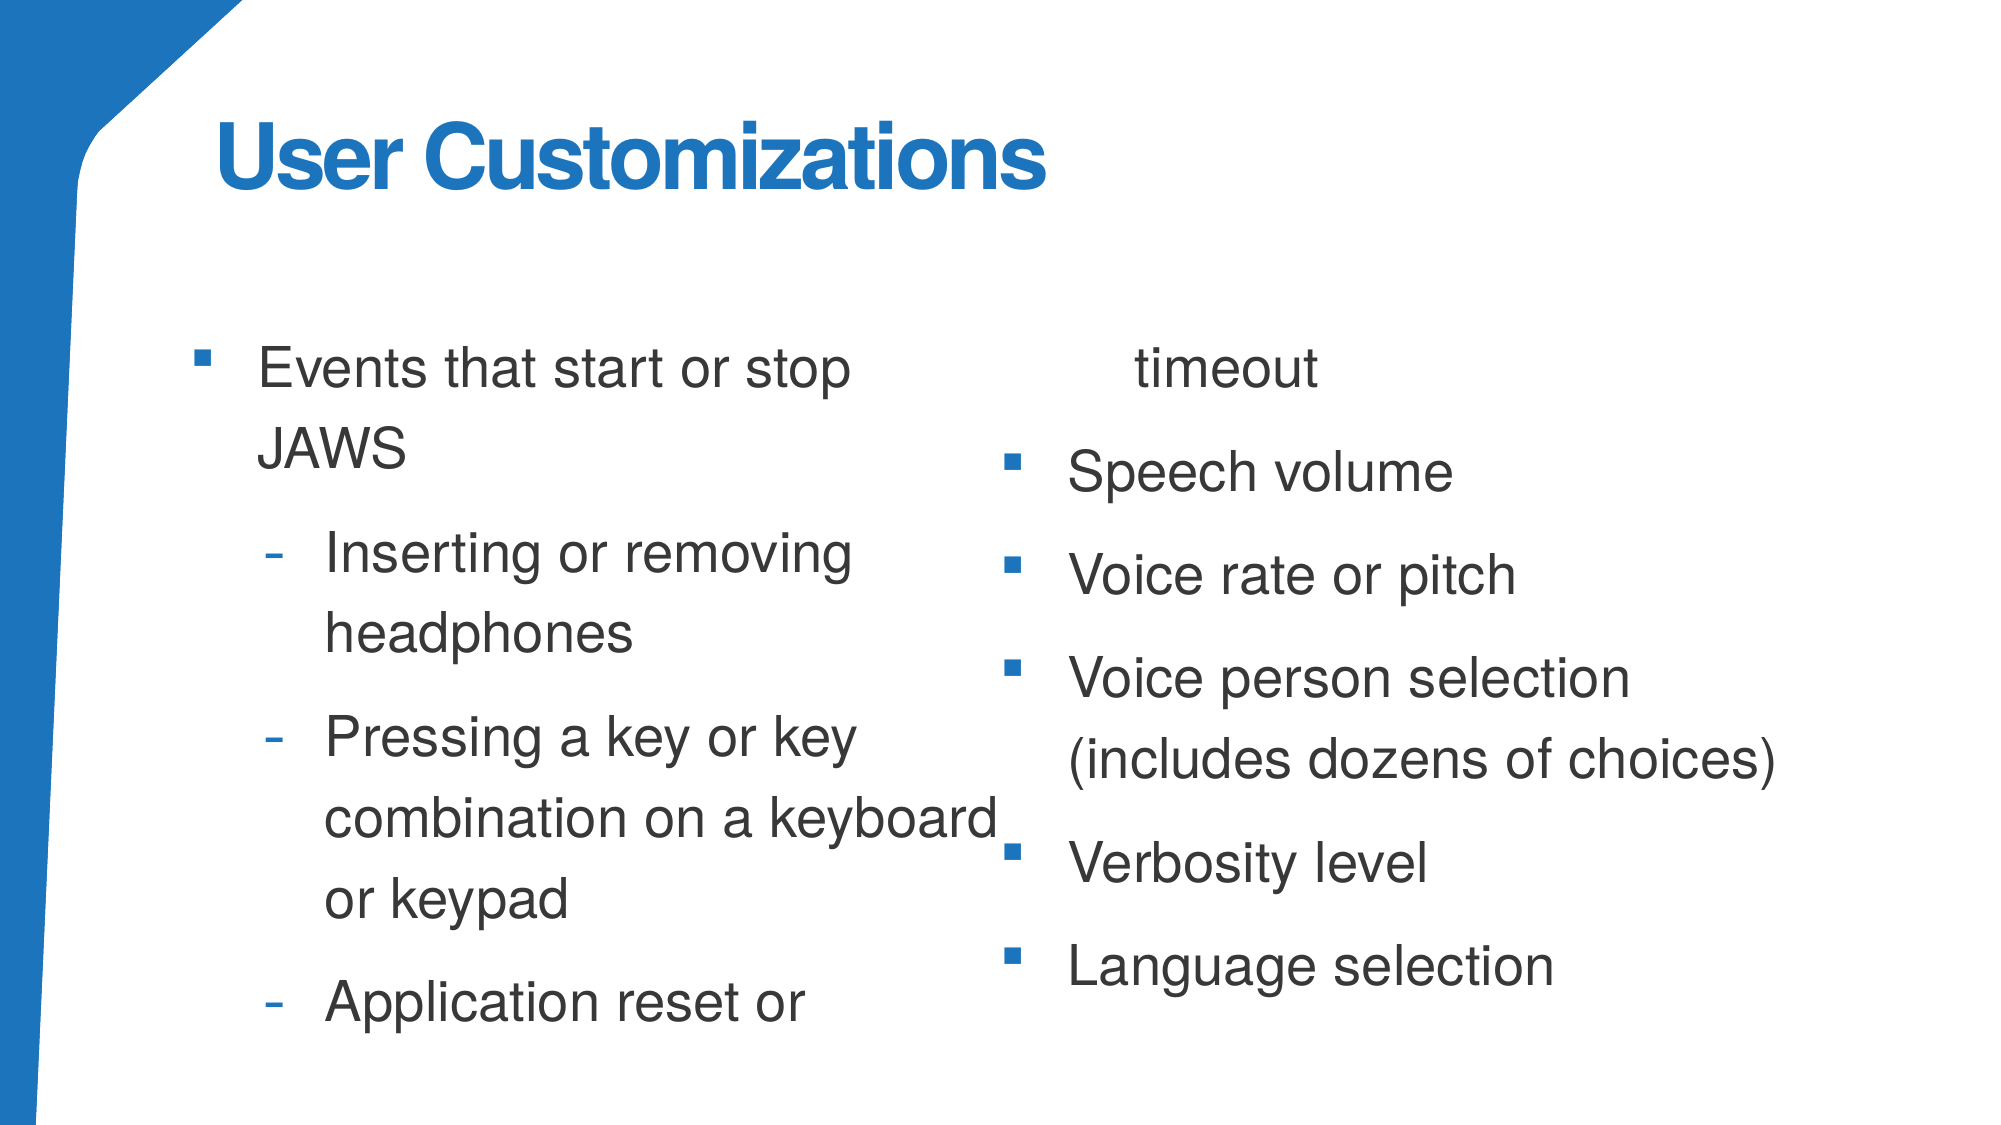

# User Customizations
Events that start or stop JAWS
Inserting or removing headphones
Pressing a key or key combination on a keyboard or keypad
Application reset or timeout
Speech volume
Voice rate or pitch
Voice person selection (includes dozens of choices)
Verbosity level
Language selection